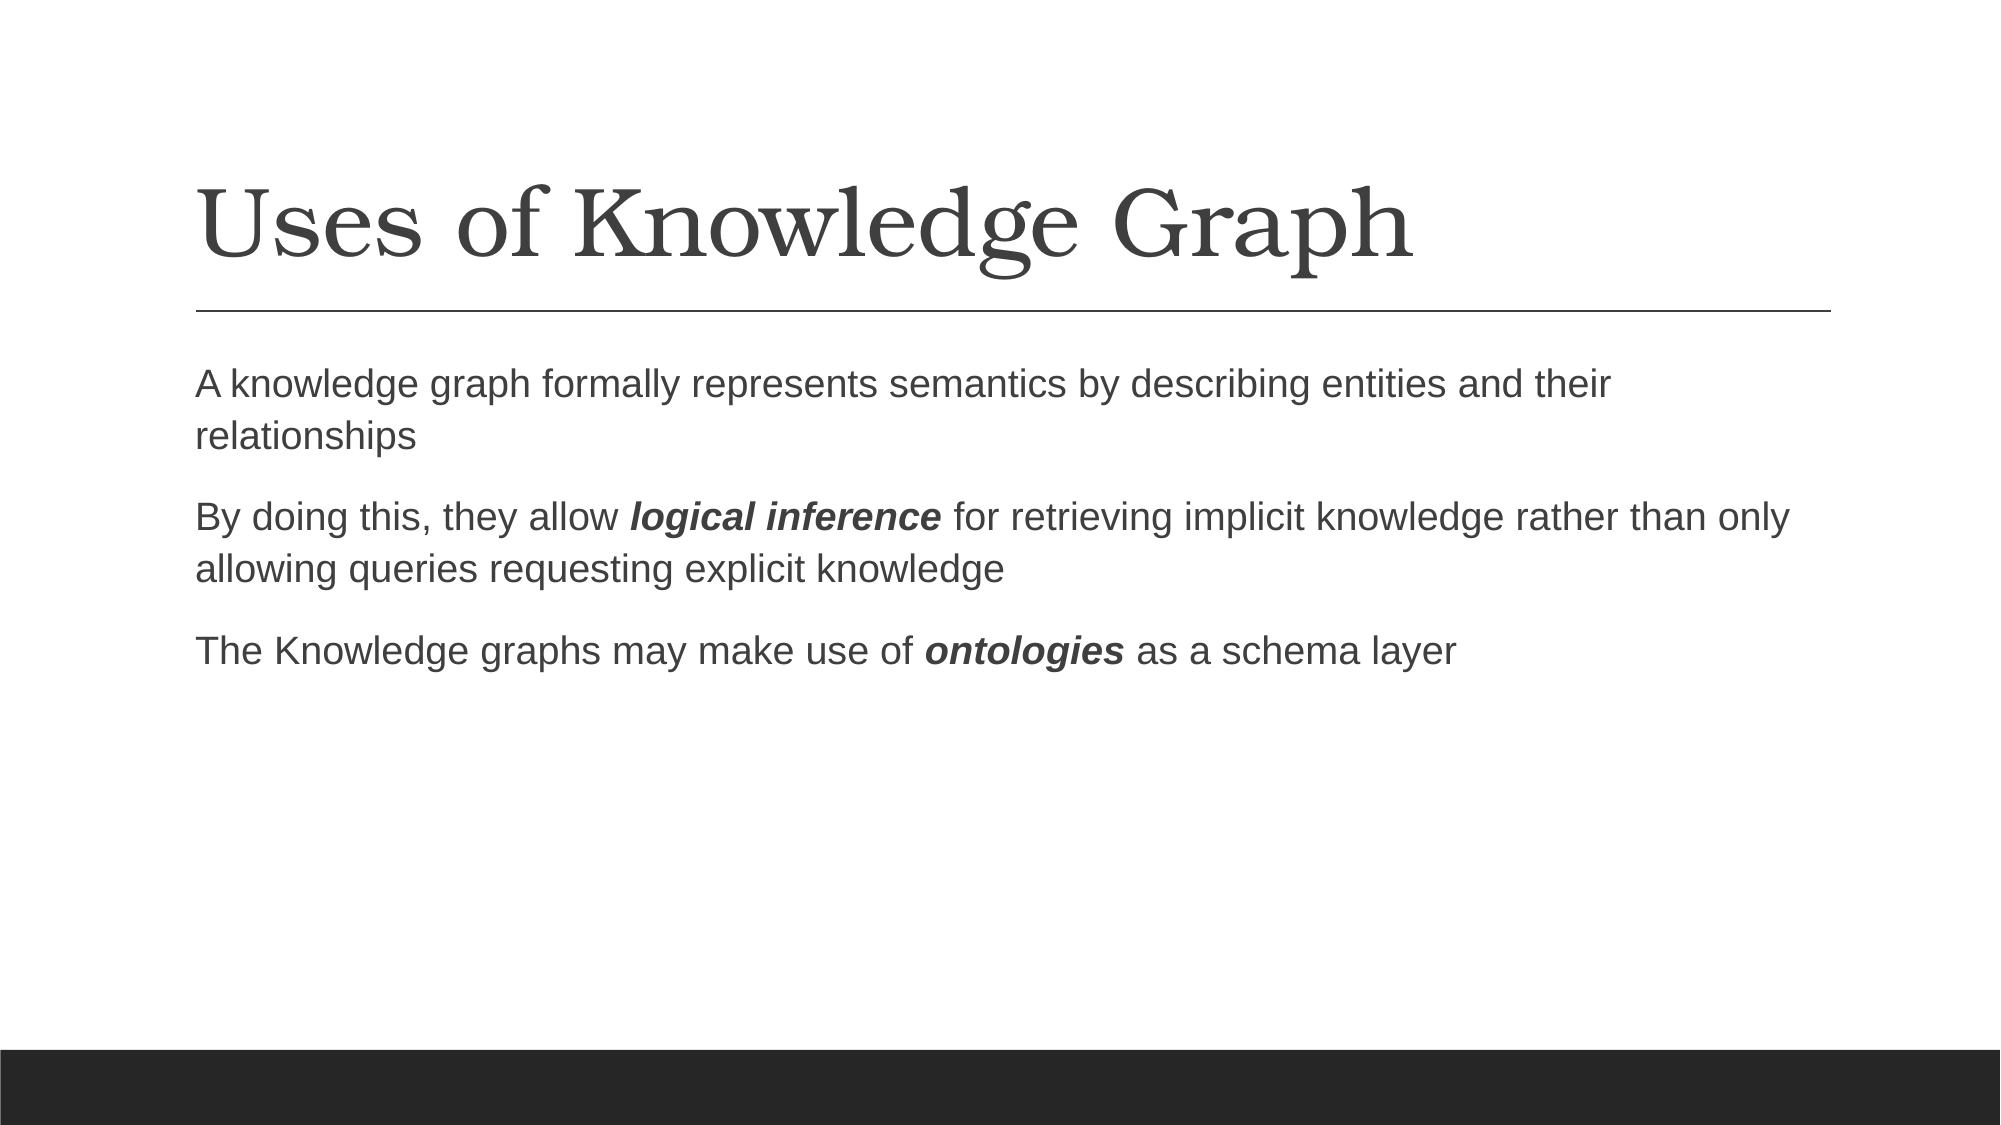

# Uses of Knowledge Graph
A knowledge graph formally represents semantics by describing entities and their relationships
By doing this, they allow logical inference for retrieving implicit knowledge rather than only allowing queries requesting explicit knowledge
The Knowledge graphs may make use of ontologies as a schema layer